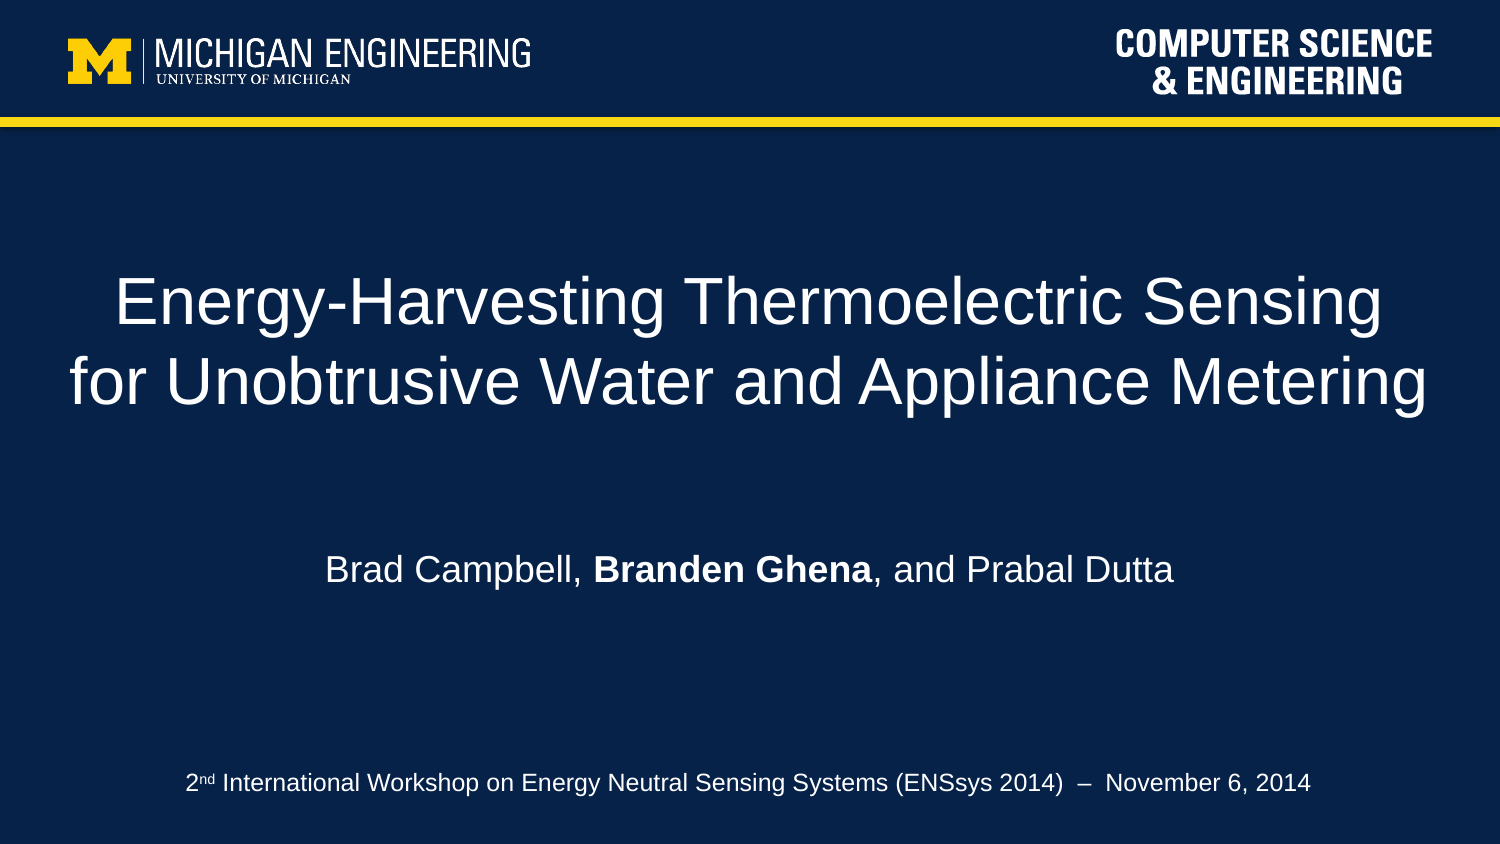

# Energy-Harvesting Thermoelectric Sensing for Unobtrusive Water and Appliance Metering
Brad Campbell, Branden Ghena, and Prabal Dutta
2nd International Workshop on Energy Neutral Sensing Systems (ENSsys 2014)  –  November 6, 2014